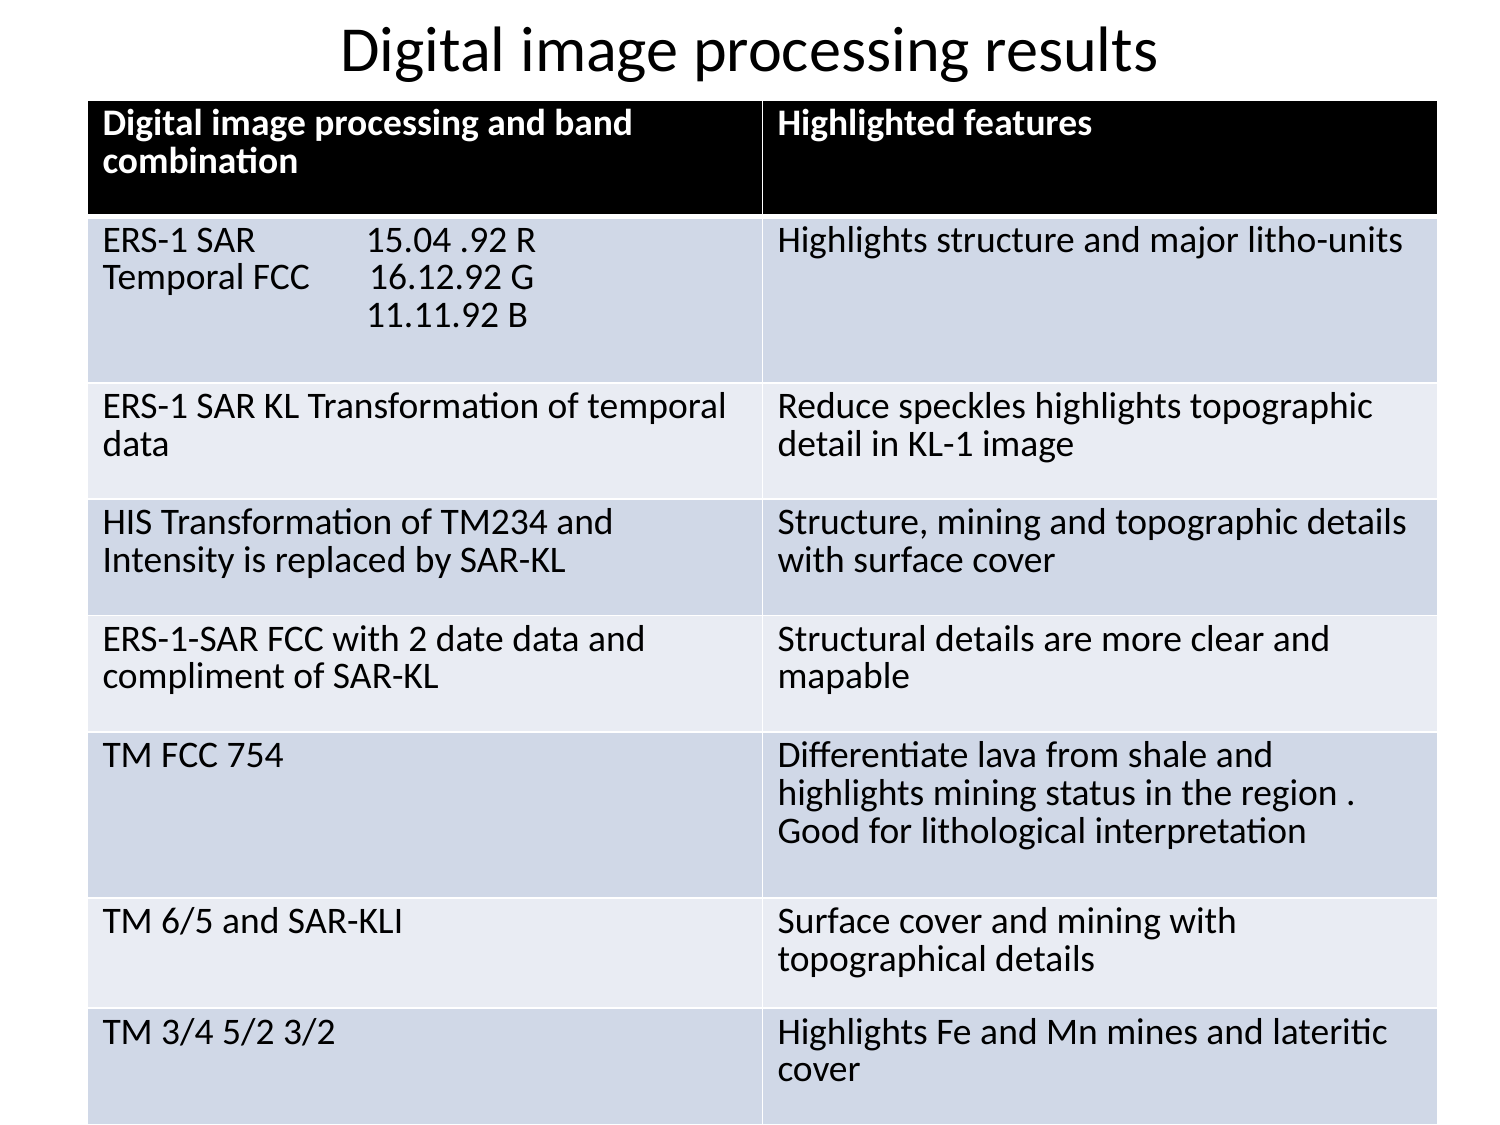

# Digital image processing results
| Digital image processing and band combination | Highlighted features |
| --- | --- |
| ERS-1 SAR 15.04 .92 R Temporal FCC 16.12.92 G 11.11.92 B | Highlights structure and major litho-units |
| ERS-1 SAR KL Transformation of temporal data | Reduce speckles highlights topographic detail in KL-1 image |
| HIS Transformation of TM234 and Intensity is replaced by SAR-KL | Structure, mining and topographic details with surface cover |
| ERS-1-SAR FCC with 2 date data and compliment of SAR-KL | Structural details are more clear and mapable |
| TM FCC 754 | Differentiate lava from shale and highlights mining status in the region . Good for lithological interpretation |
| TM 6/5 and SAR-KLI | Surface cover and mining with topographical details |
| TM 3/4 5/2 3/2 | Highlights Fe and Mn mines and lateritic cover |